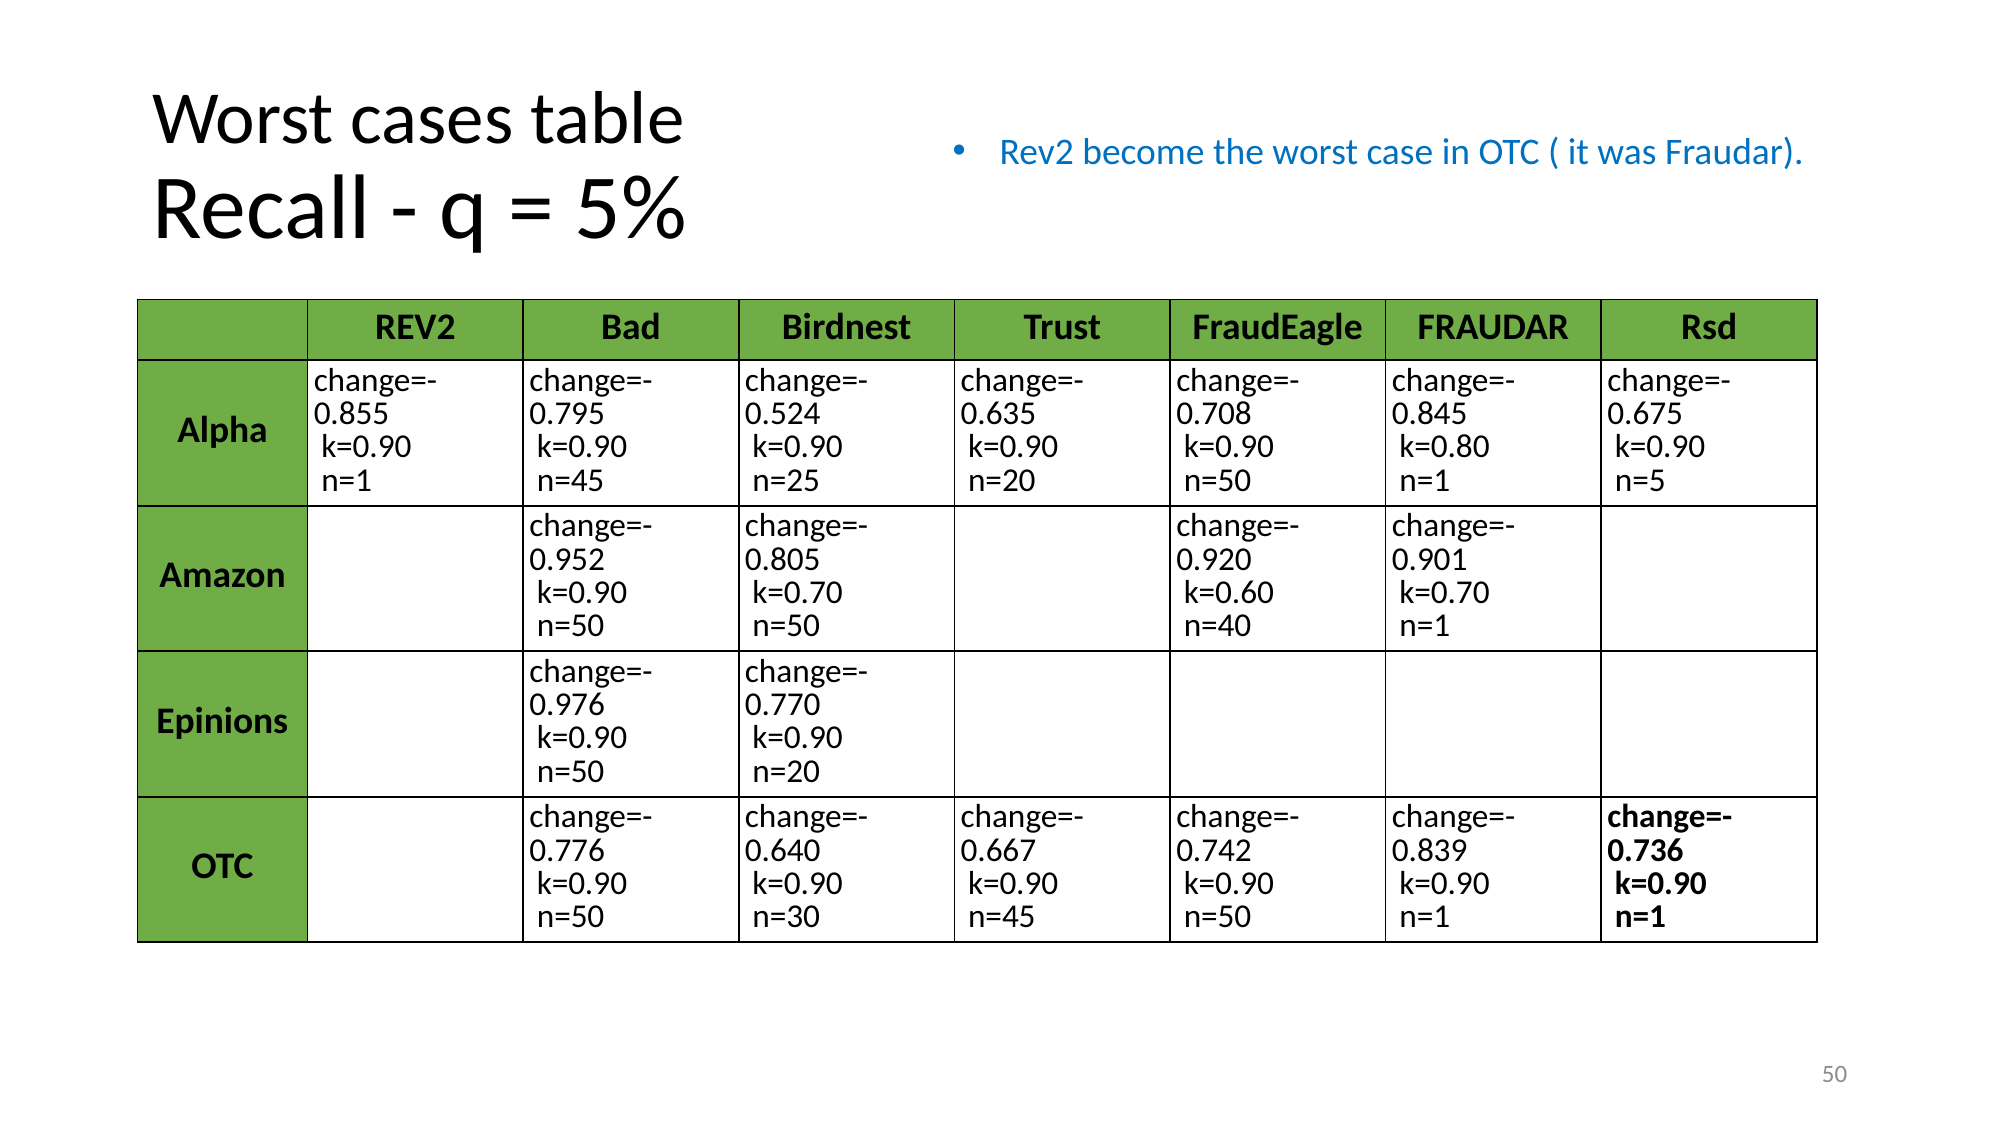

# Worst cases table Recall - q = 5%
Rev2 become the worst case in OTC ( it was Fraudar).

|  | REV2 | Bad | Birdnest | Trust | FraudEagle | FRAUDAR | Rsd |
| --- | --- | --- | --- | --- | --- | --- | --- |
| Alpha | change=-0.855   k=0.90   n=1 | change=-0.795   k=0.90   n=45 | change=-0.524   k=0.90   n=25 | change=-0.635   k=0.90   n=20 | change=-0.708   k=0.90   n=50 | change=-0.845   k=0.80   n=1 | change=-0.675   k=0.90   n=5 |
| Amazon |  | change=-0.952   k=0.90   n=50 | change=-0.805   k=0.70   n=50 |  | change=-0.920   k=0.60   n=40 | change=-0.901   k=0.70   n=1 |  |
| Epinions |  | change=-0.976   k=0.90   n=50 | change=-0.770   k=0.90   n=20 |  |  |  |  |
| OTC |  | change=-0.776   k=0.90   n=50 | change=-0.640   k=0.90   n=30 | change=-0.667   k=0.90   n=45 | change=-0.742   k=0.90   n=50 | change=-0.839   k=0.90   n=1 | change=-0.736   k=0.90   n=1 |
50